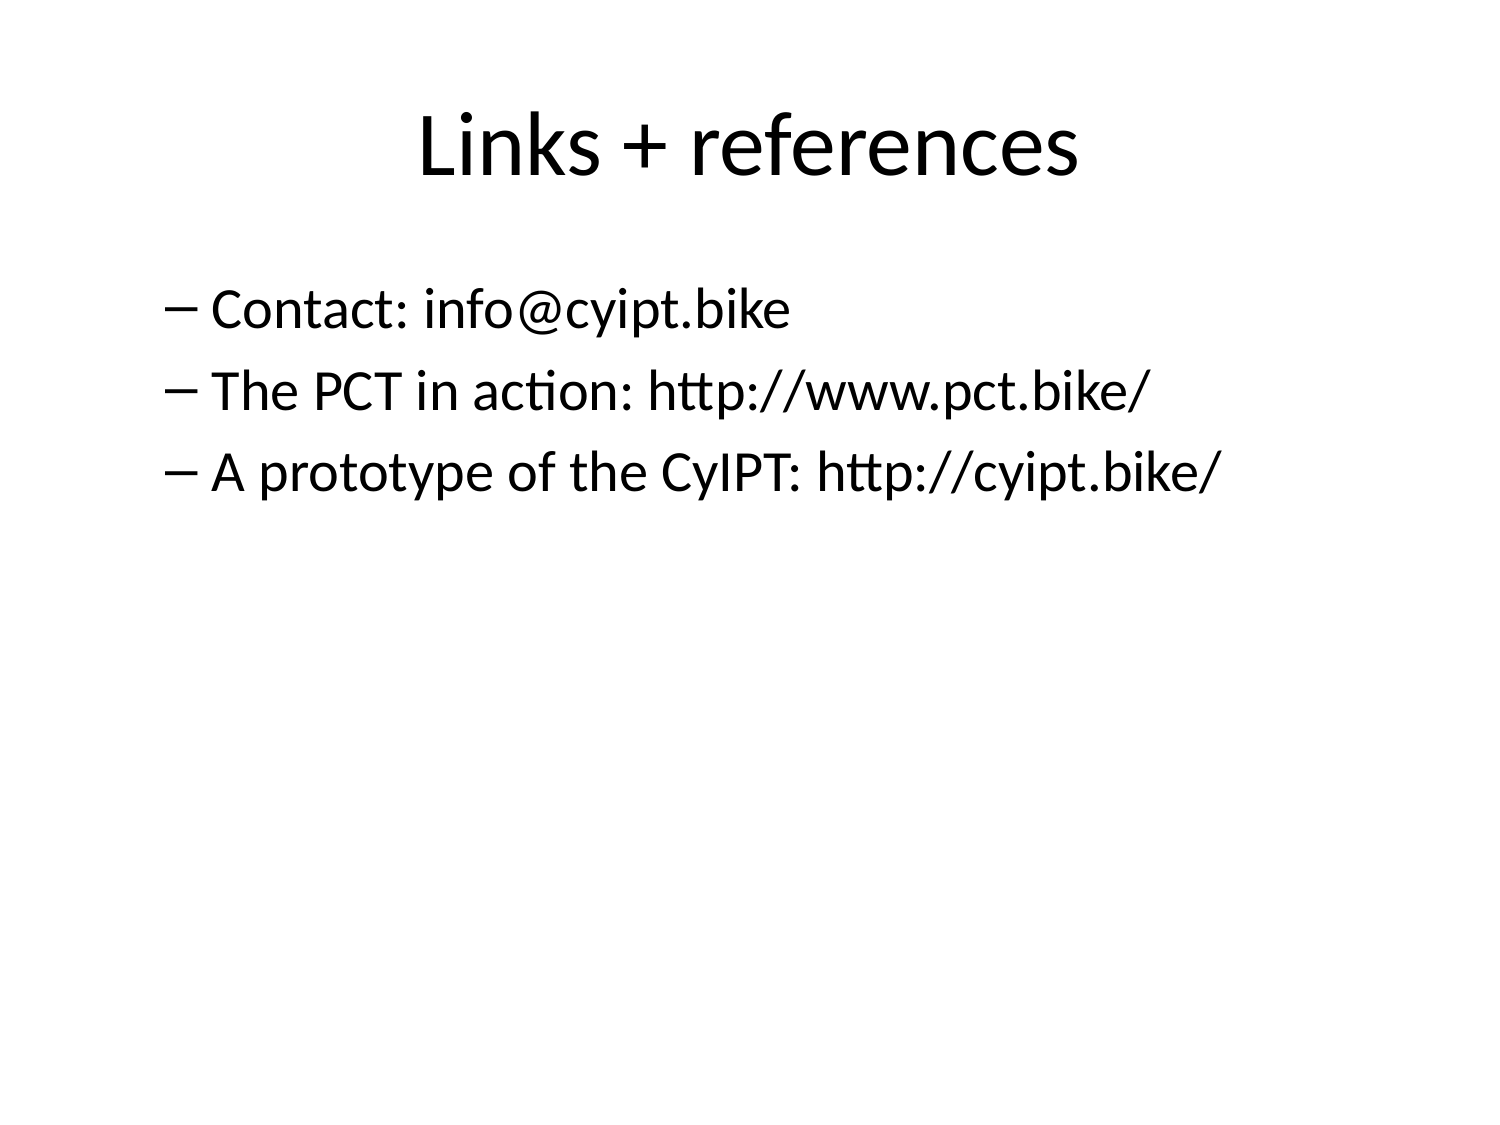

# Links + references
Contact: info@cyipt.bike
The PCT in action: http://www.pct.bike/
A prototype of the CyIPT: http://cyipt.bike/